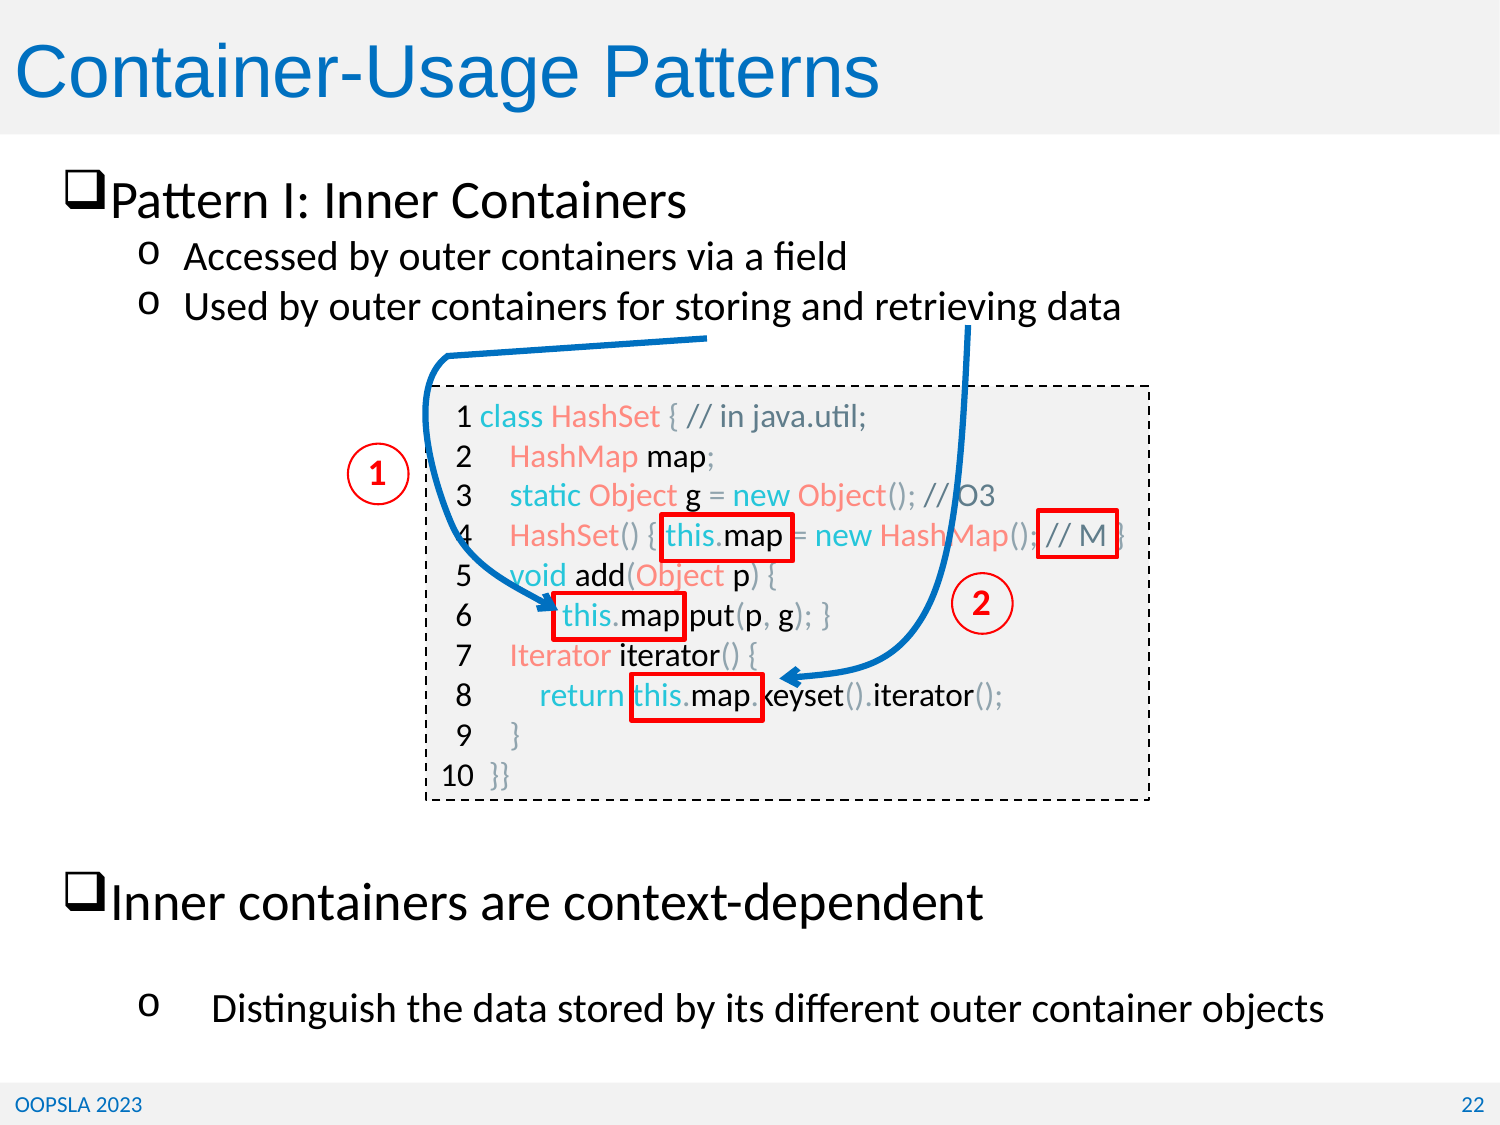

Container-Usage Patterns
Pattern I: Inner Containers
Accessed by outer containers via a field
Used by outer containers for storing and retrieving data

  1 class HashSet { // in java.util;
  2     HashMap map;
  3     static Object g = new Object(); // O3
  4     HashSet() { this.map = new HashMap(); // M }
  5     void add(Object p) {
  6            this.map.put(p, g); }
  7     Iterator iterator() {
  8         return this.map.keyset().iterator();
  9     }
10  }}
1

2

Inner containers are context-dependent
Distinguish the data stored by its different outer container objects

OOPSLA 2023
22